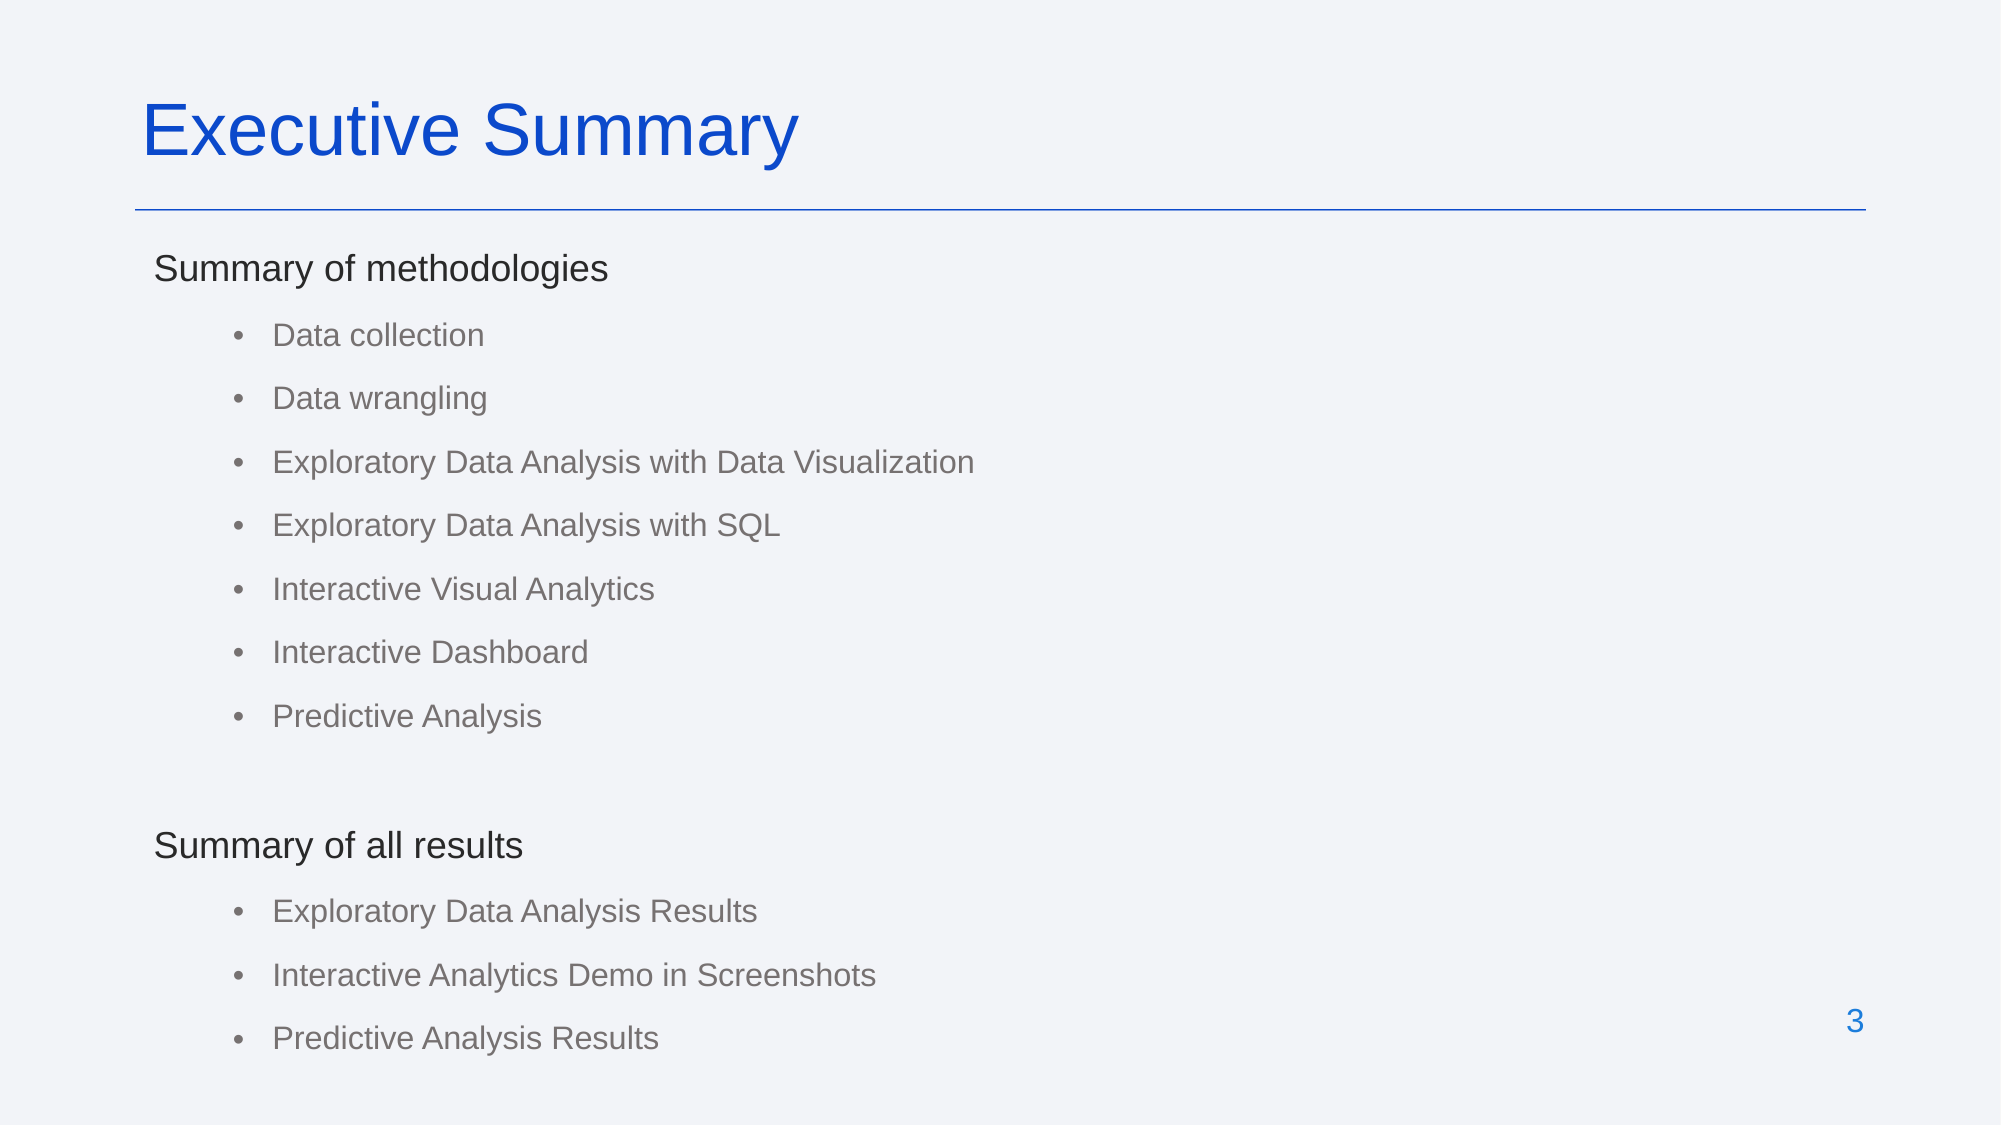

Executive Summary
Summary of methodologies
Data collection
Data wrangling
Exploratory Data Analysis with Data Visualization
Exploratory Data Analysis with SQL
Interactive Visual Analytics
Interactive Dashboard
Predictive Analysis

Summary of all results
Exploratory Data Analysis Results
Interactive Analytics Demo in Screenshots
Predictive Analysis Results

3